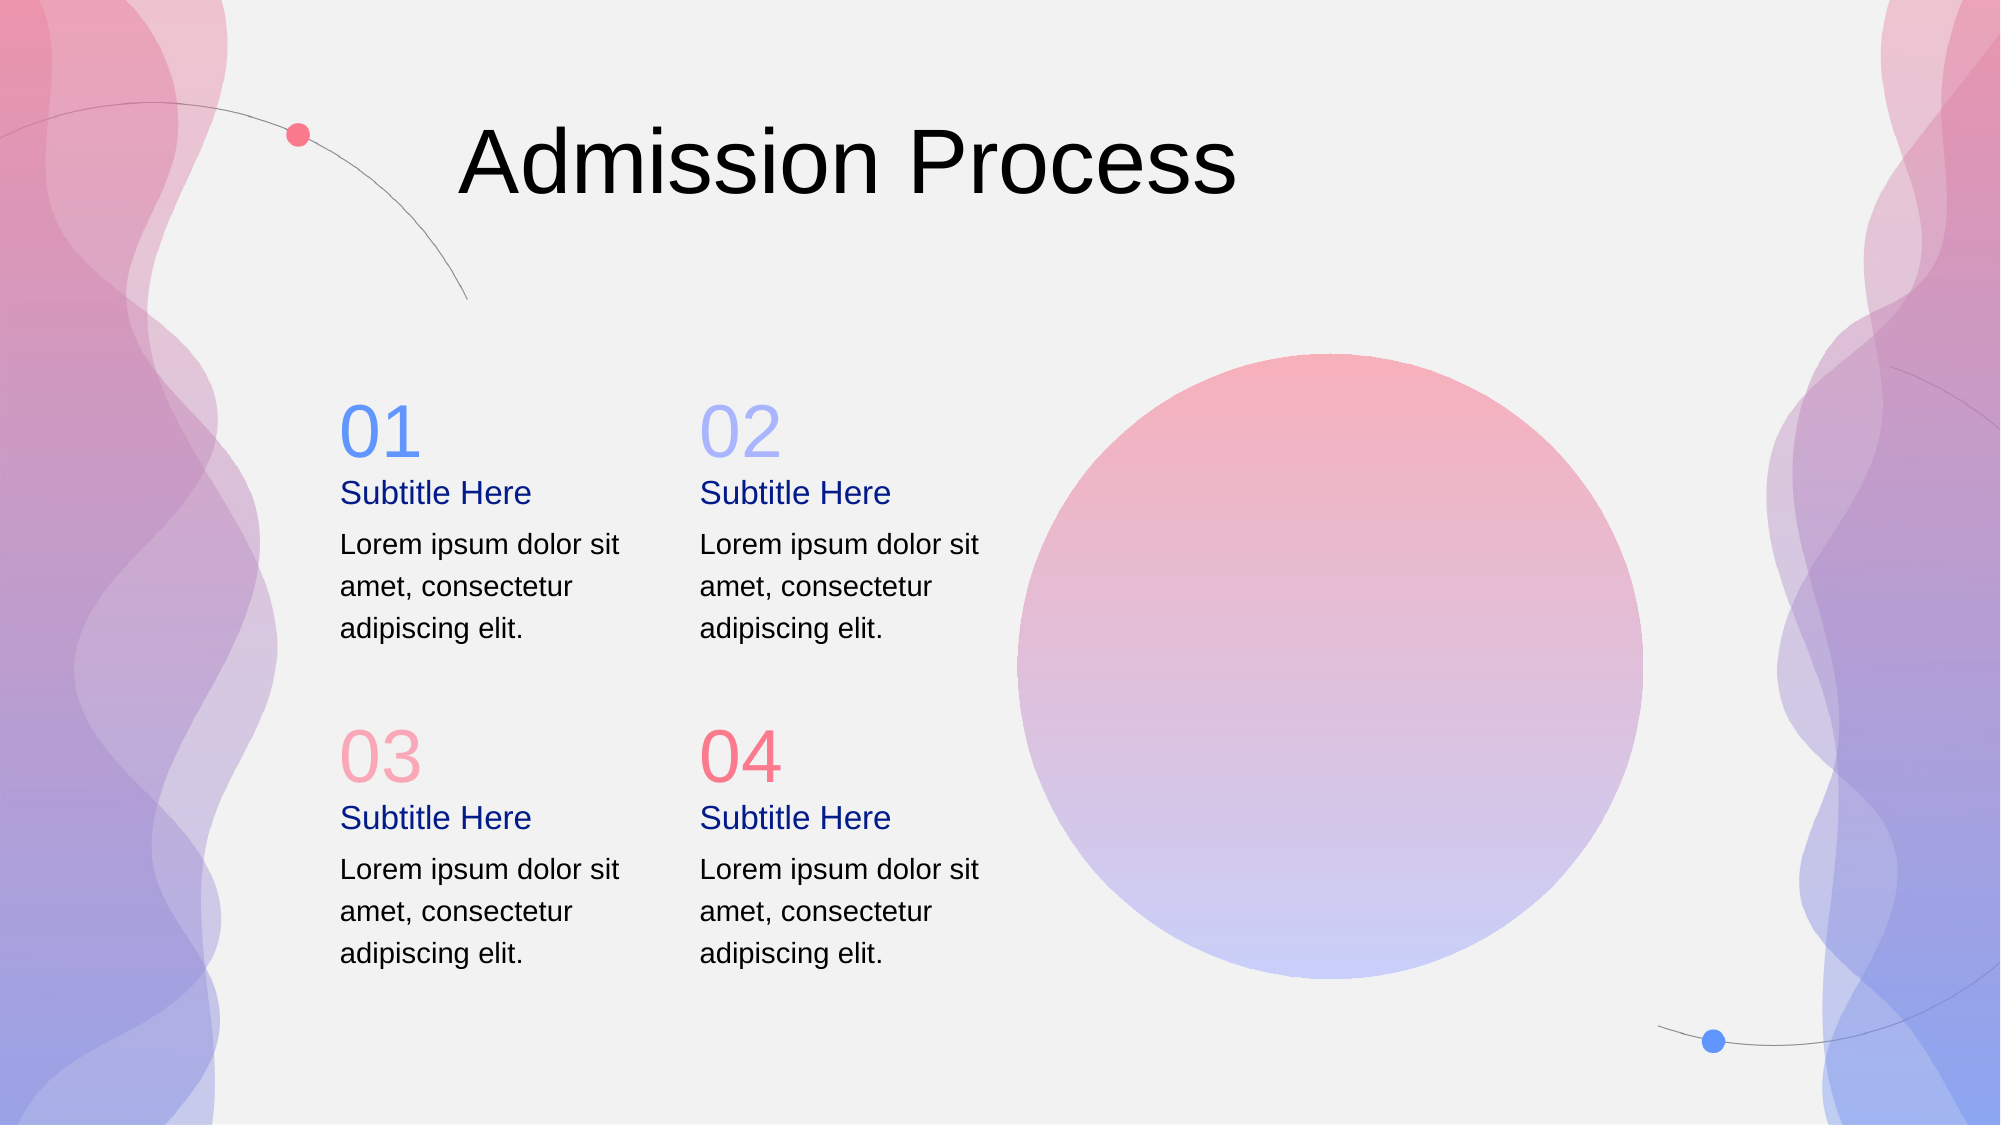

# Admission Process

01
02

Subtitle Here
Subtitle Here
Lorem ipsum dolor sit amet, consectetur adipiscing elit.
Lorem ipsum dolor sit amet, consectetur adipiscing elit.
03
04
Subtitle Here
Subtitle Here
Lorem ipsum dolor sit amet, consectetur adipiscing elit.
Lorem ipsum dolor sit amet, consectetur adipiscing elit.